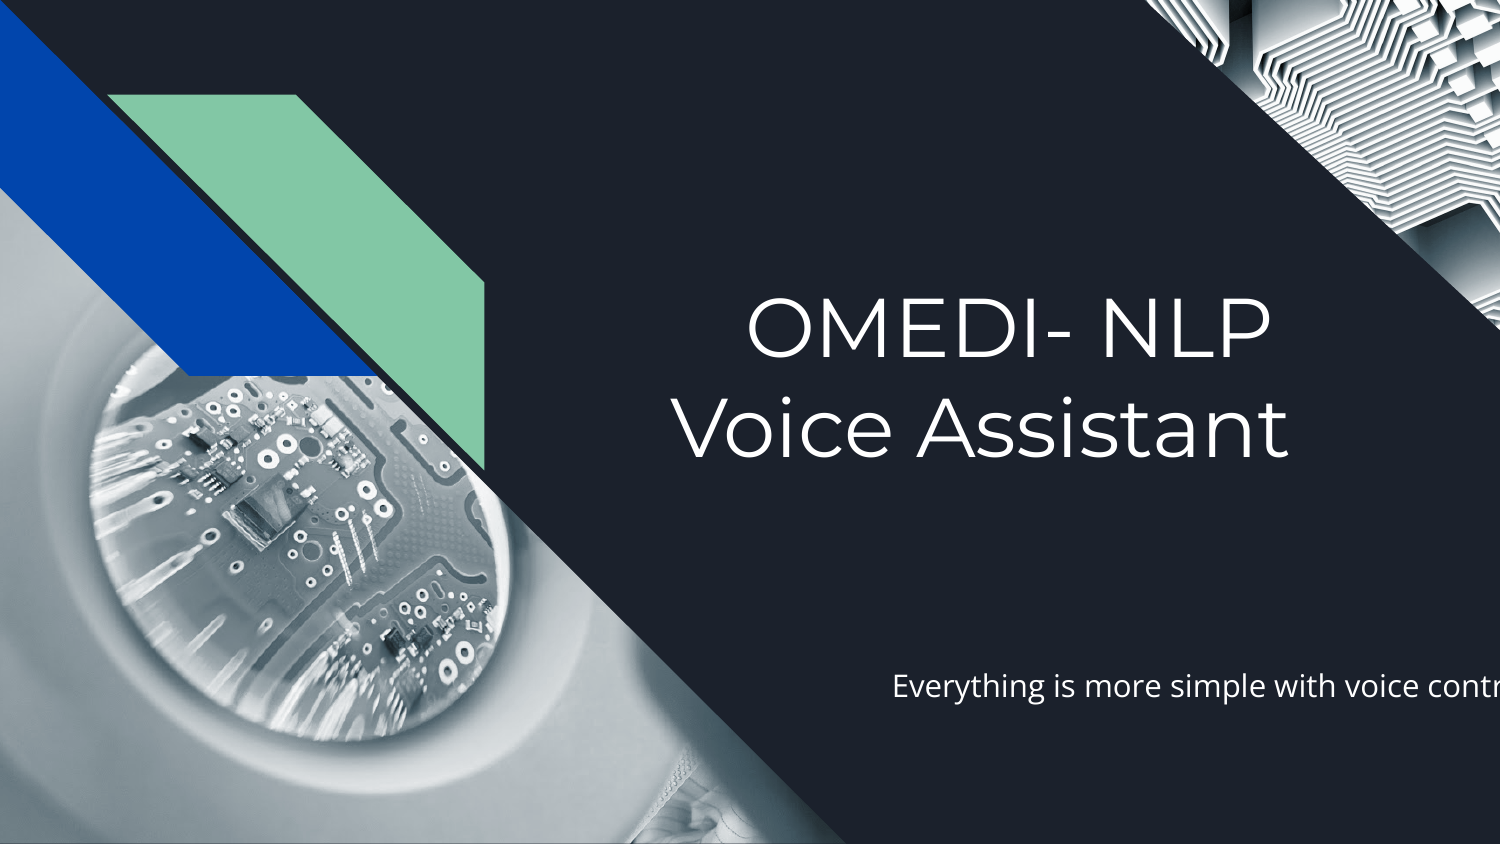

# OMEDI- NLP
Voice Assistant
Everything is more simple with voice control.